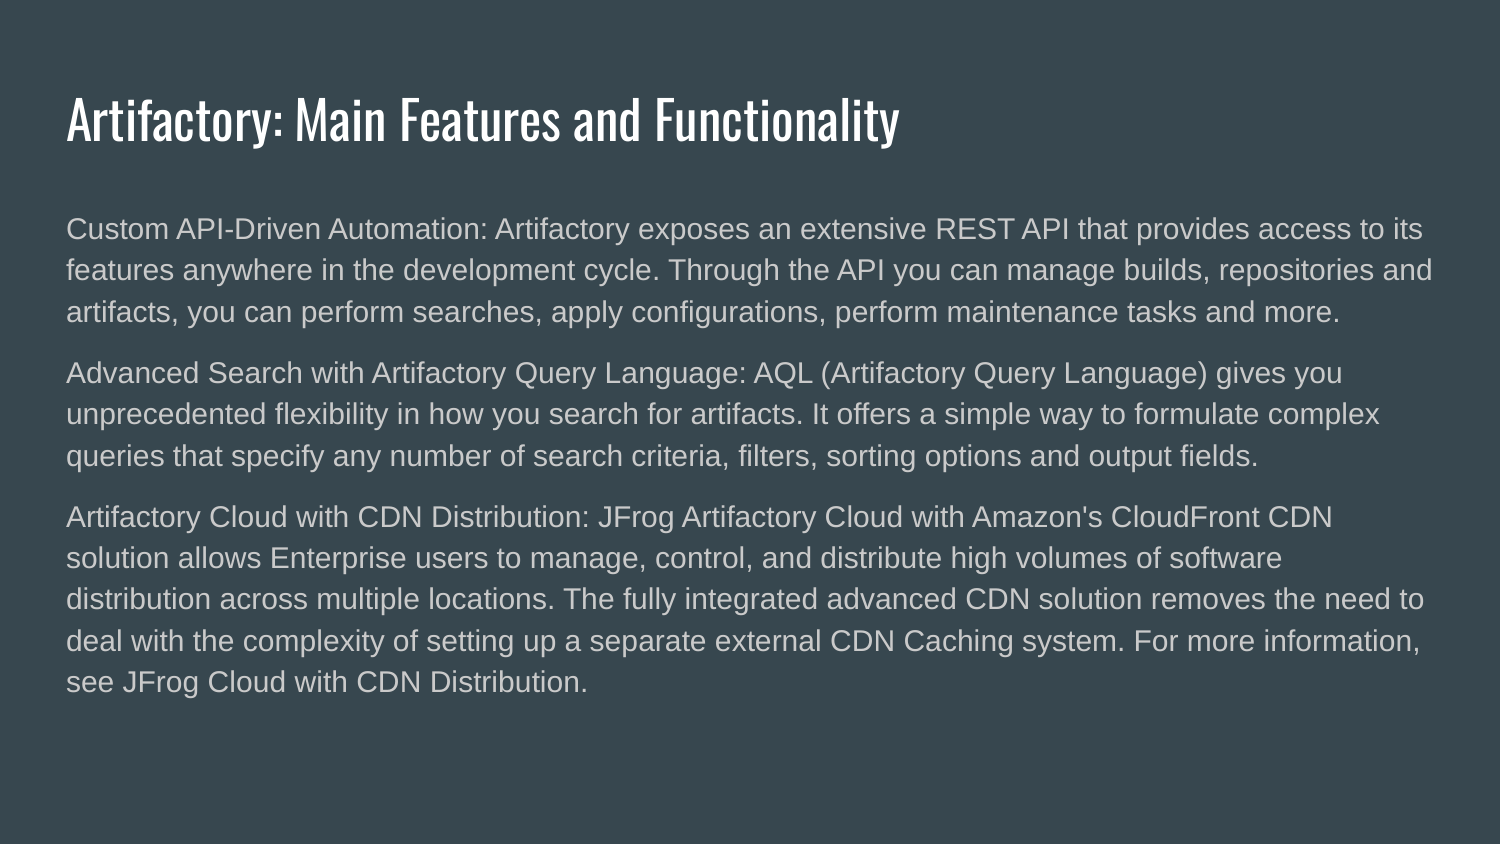

# Artifactory: Main Features and Functionality

Custom API-Driven Automation: Artifactory exposes an extensive REST API that provides access to its features anywhere in the development cycle. Through the API you can manage builds, repositories and artifacts, you can perform searches, apply configurations, perform maintenance tasks and more.
Advanced Search with Artifactory Query Language: AQL (Artifactory Query Language) gives you unprecedented flexibility in how you search for artifacts. It offers a simple way to formulate complex queries that specify any number of search criteria, filters, sorting options and output fields.
Artifactory Cloud with CDN Distribution: JFrog Artifactory Cloud with Amazon's CloudFront CDN solution allows Enterprise users to manage, control, and distribute high volumes of software distribution across multiple locations. The fully integrated advanced CDN solution removes the need to deal with the complexity of setting up a separate external CDN Caching system. For more information, see JFrog Cloud with CDN Distribution.